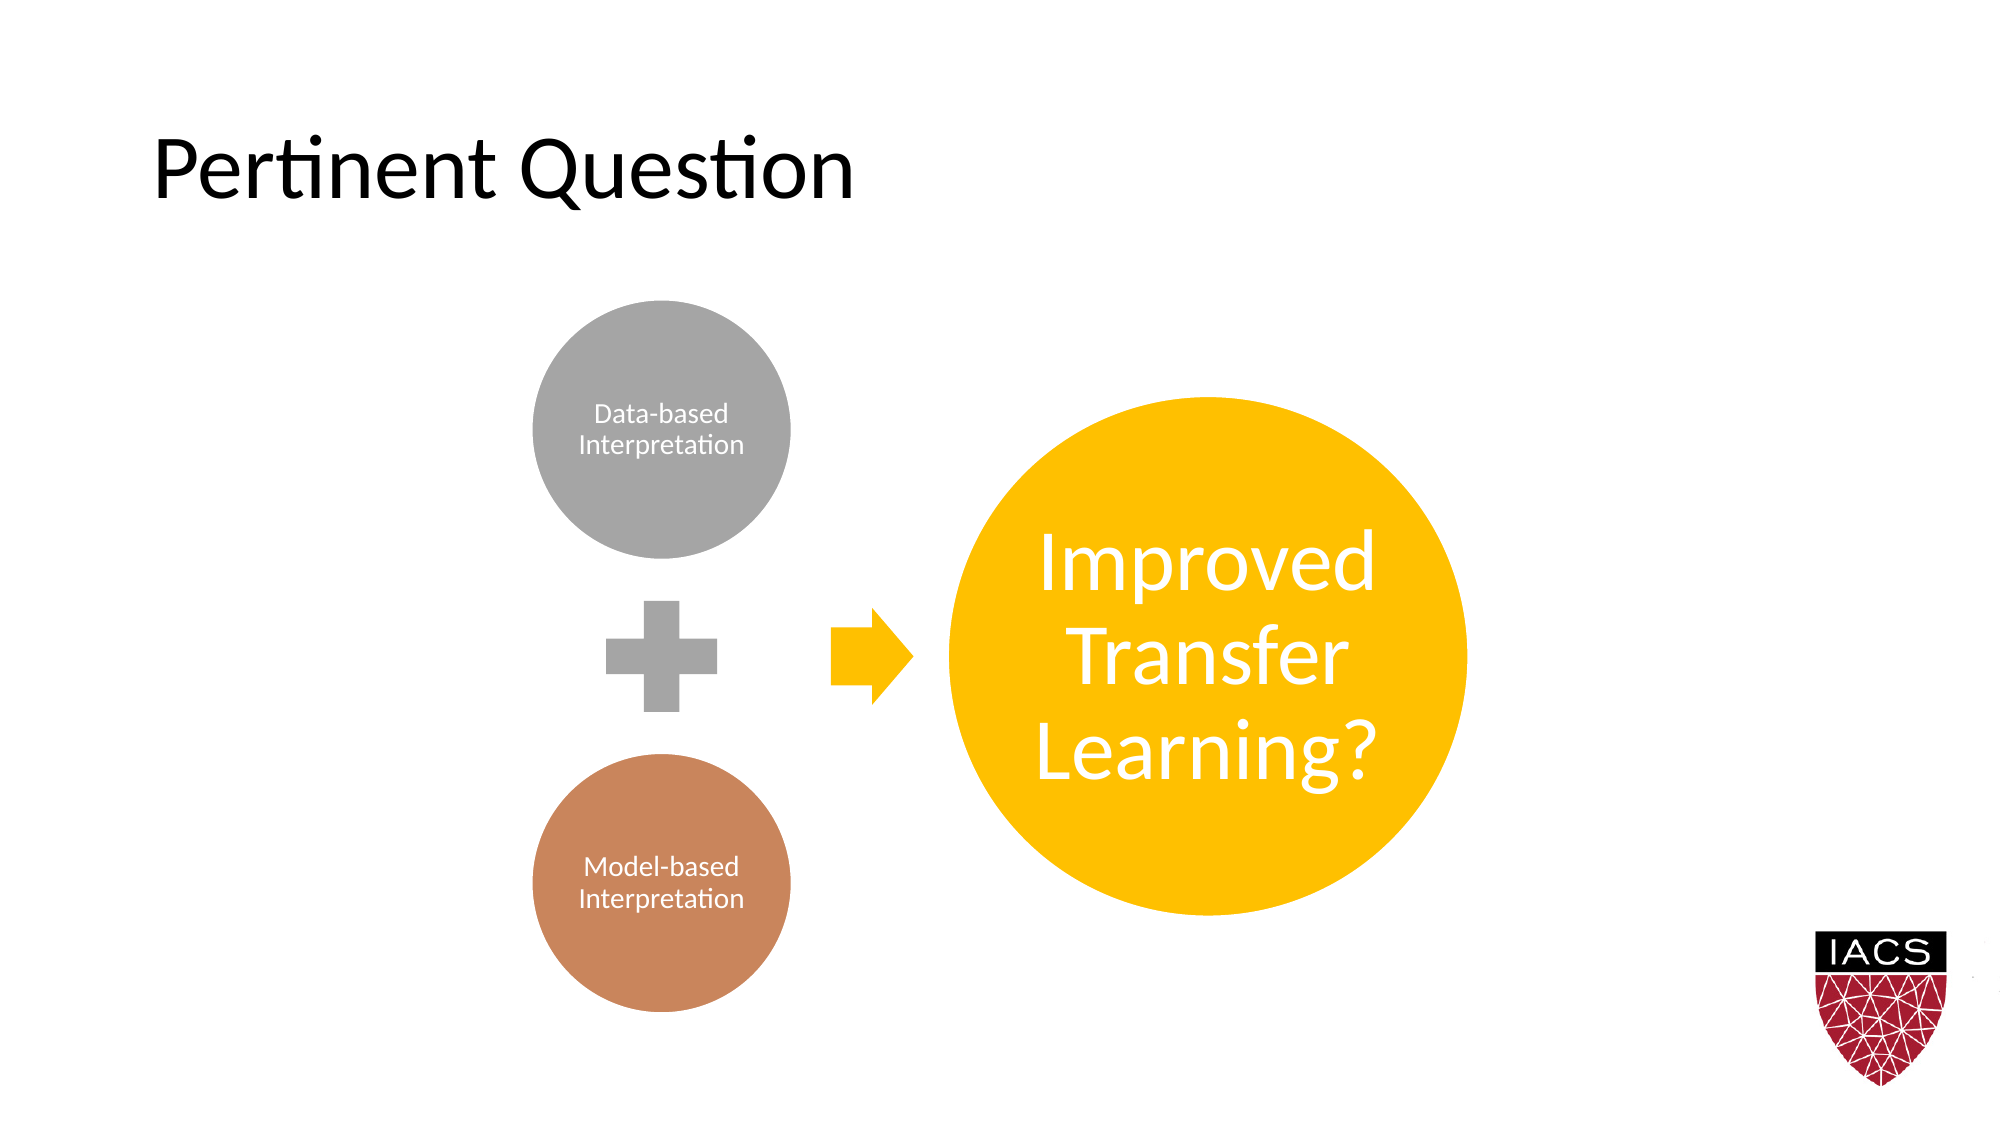

# Pertinent Question
Data-based Interpretation

Model-based Interpretation

Improved Transfer Learning?